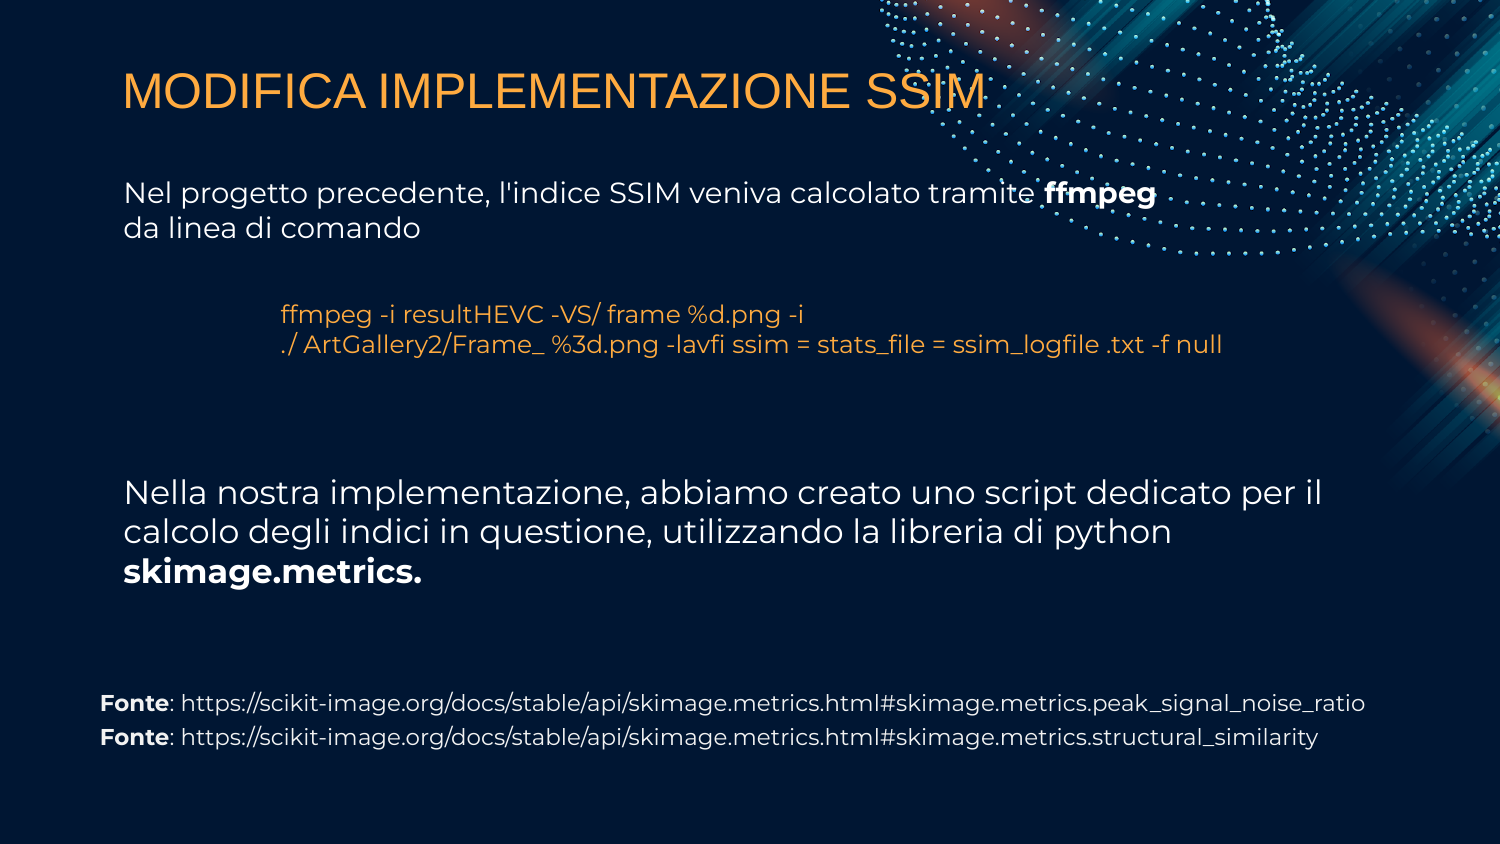

MODIFICA IMPLEMENTAZIONE SSIM
Nel progetto precedente, l'indice SSIM veniva calcolato tramite ffmpeg da linea di comando
ffmpeg -i resultHEVC -VS/ frame %d.png -i
./ ArtGallery2/Frame_ %3d.png -lavfi ssim = stats_file = ssim_logfile .txt -f null
Nella nostra implementazione, abbiamo creato uno script dedicato per il calcolo degli indici in questione, utilizzando la libreria di python skimage.metrics.
Fonte: https://scikit-image.org/docs/stable/api/skimage.metrics.html#skimage.metrics.peak_signal_noise_ratio
Fonte: https://scikit-image.org/docs/stable/api/skimage.metrics.html#skimage.metrics.structural_similarity